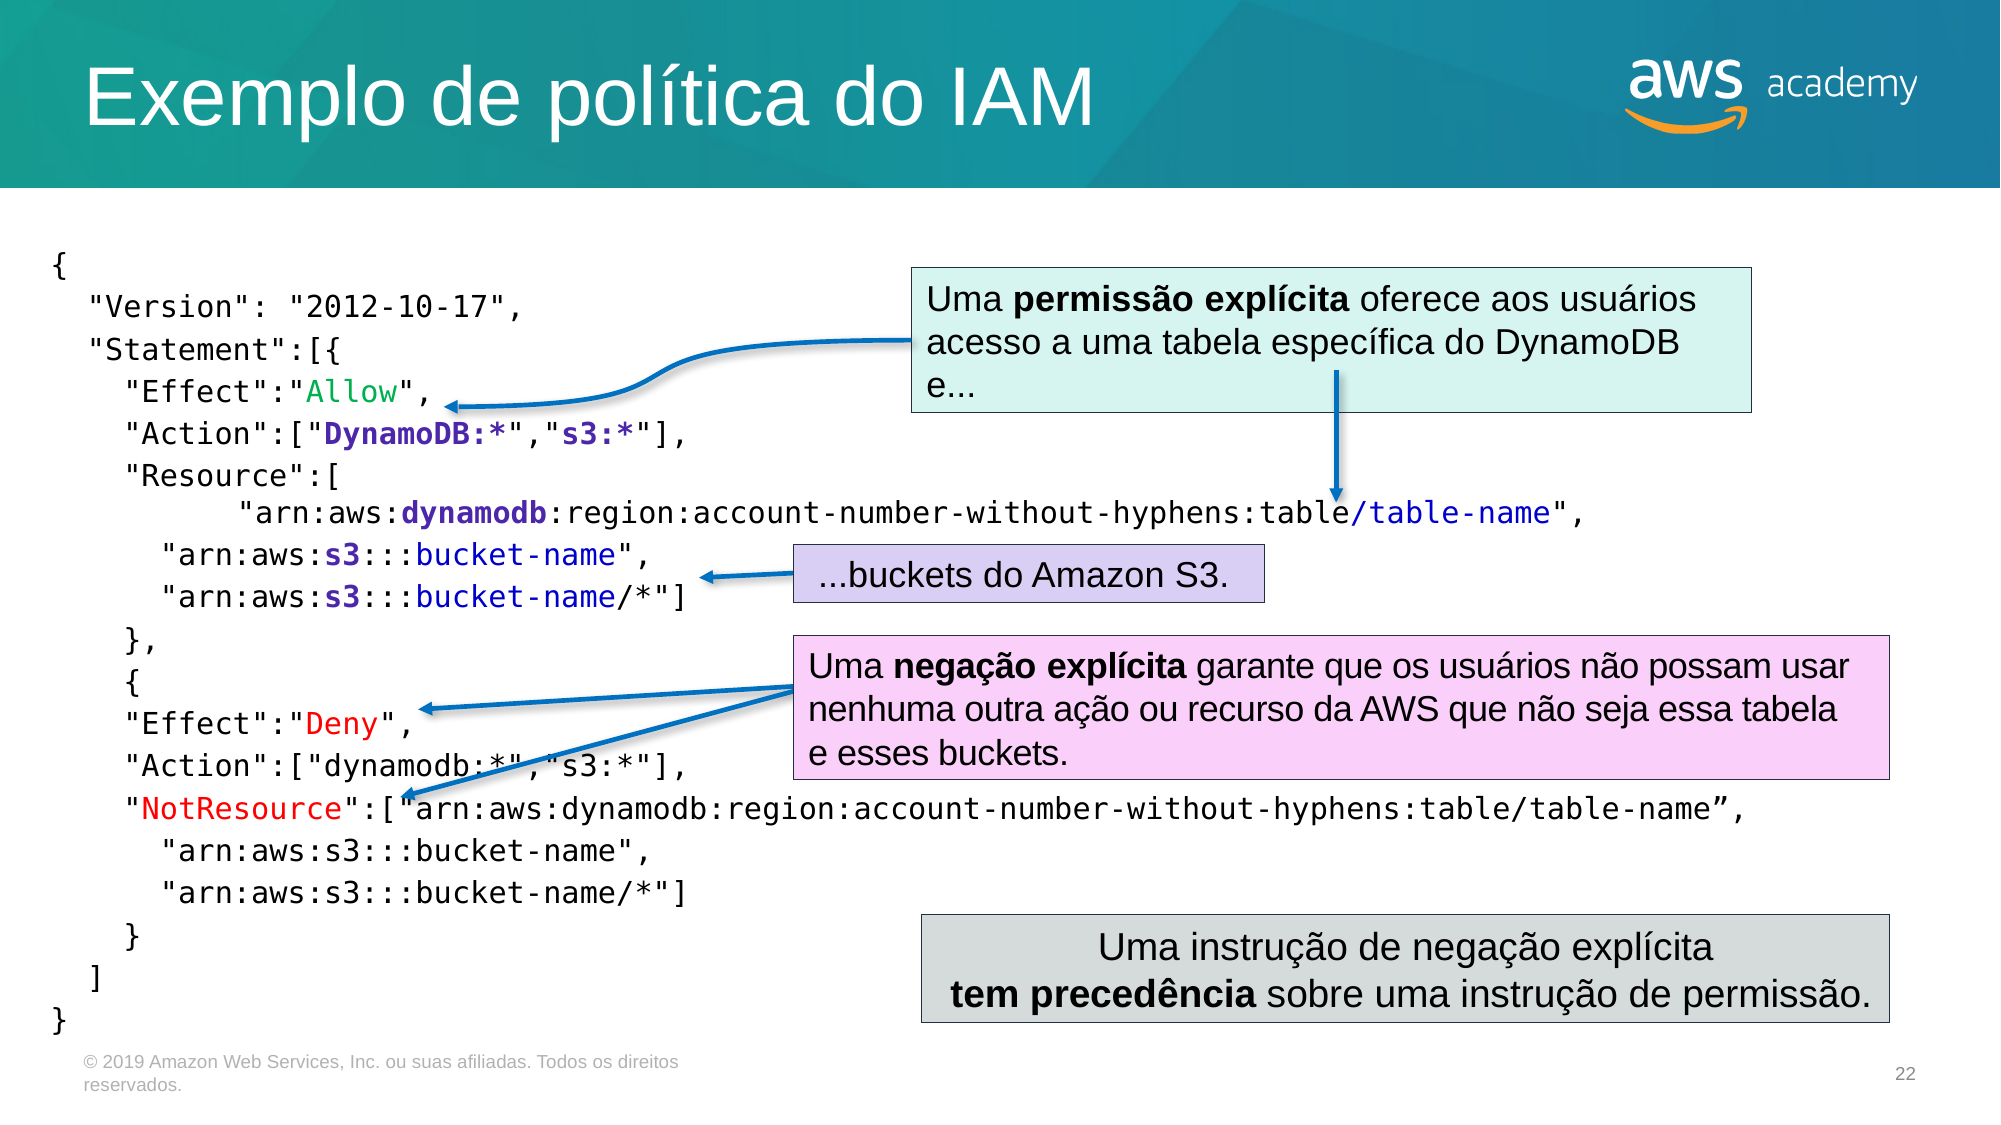

# Exemplo de política do IAM
{
  "Version": "2012-10-17",
  "Statement":[{
    "Effect":"Allow",
    "Action":["DynamoDB:*","s3:*"],
    "Resource":[
	  "arn:aws:dynamodb:region:account-number-without-hyphens:table/table-name",
      "arn:aws:s3:::bucket-name",
      "arn:aws:s3:::bucket-name/*"]
    },
    {
    "Effect":"Deny",
    "Action":["dynamodb:*","s3:*"],
    "NotResource":["arn:aws:dynamodb:region:account-number-without-hyphens:table/table-name”,
      "arn:aws:s3:::bucket-name",
      "arn:aws:s3:::bucket-name/*"]
    }
  ]
}

Uma permissão explícita oferece aos usuários acesso a uma tabela específica do DynamoDB e...
 ...buckets do Amazon S3.
Uma negação explícita garante que os usuários não possam usar nenhuma outra ação ou recurso da AWS que não seja essa tabela
e esses buckets.
Uma instrução de negação explícita
 tem precedência sobre uma instrução de permissão.
© 2019 Amazon Web Services, Inc. ou suas afiliadas. Todos os direitos reservados.
22